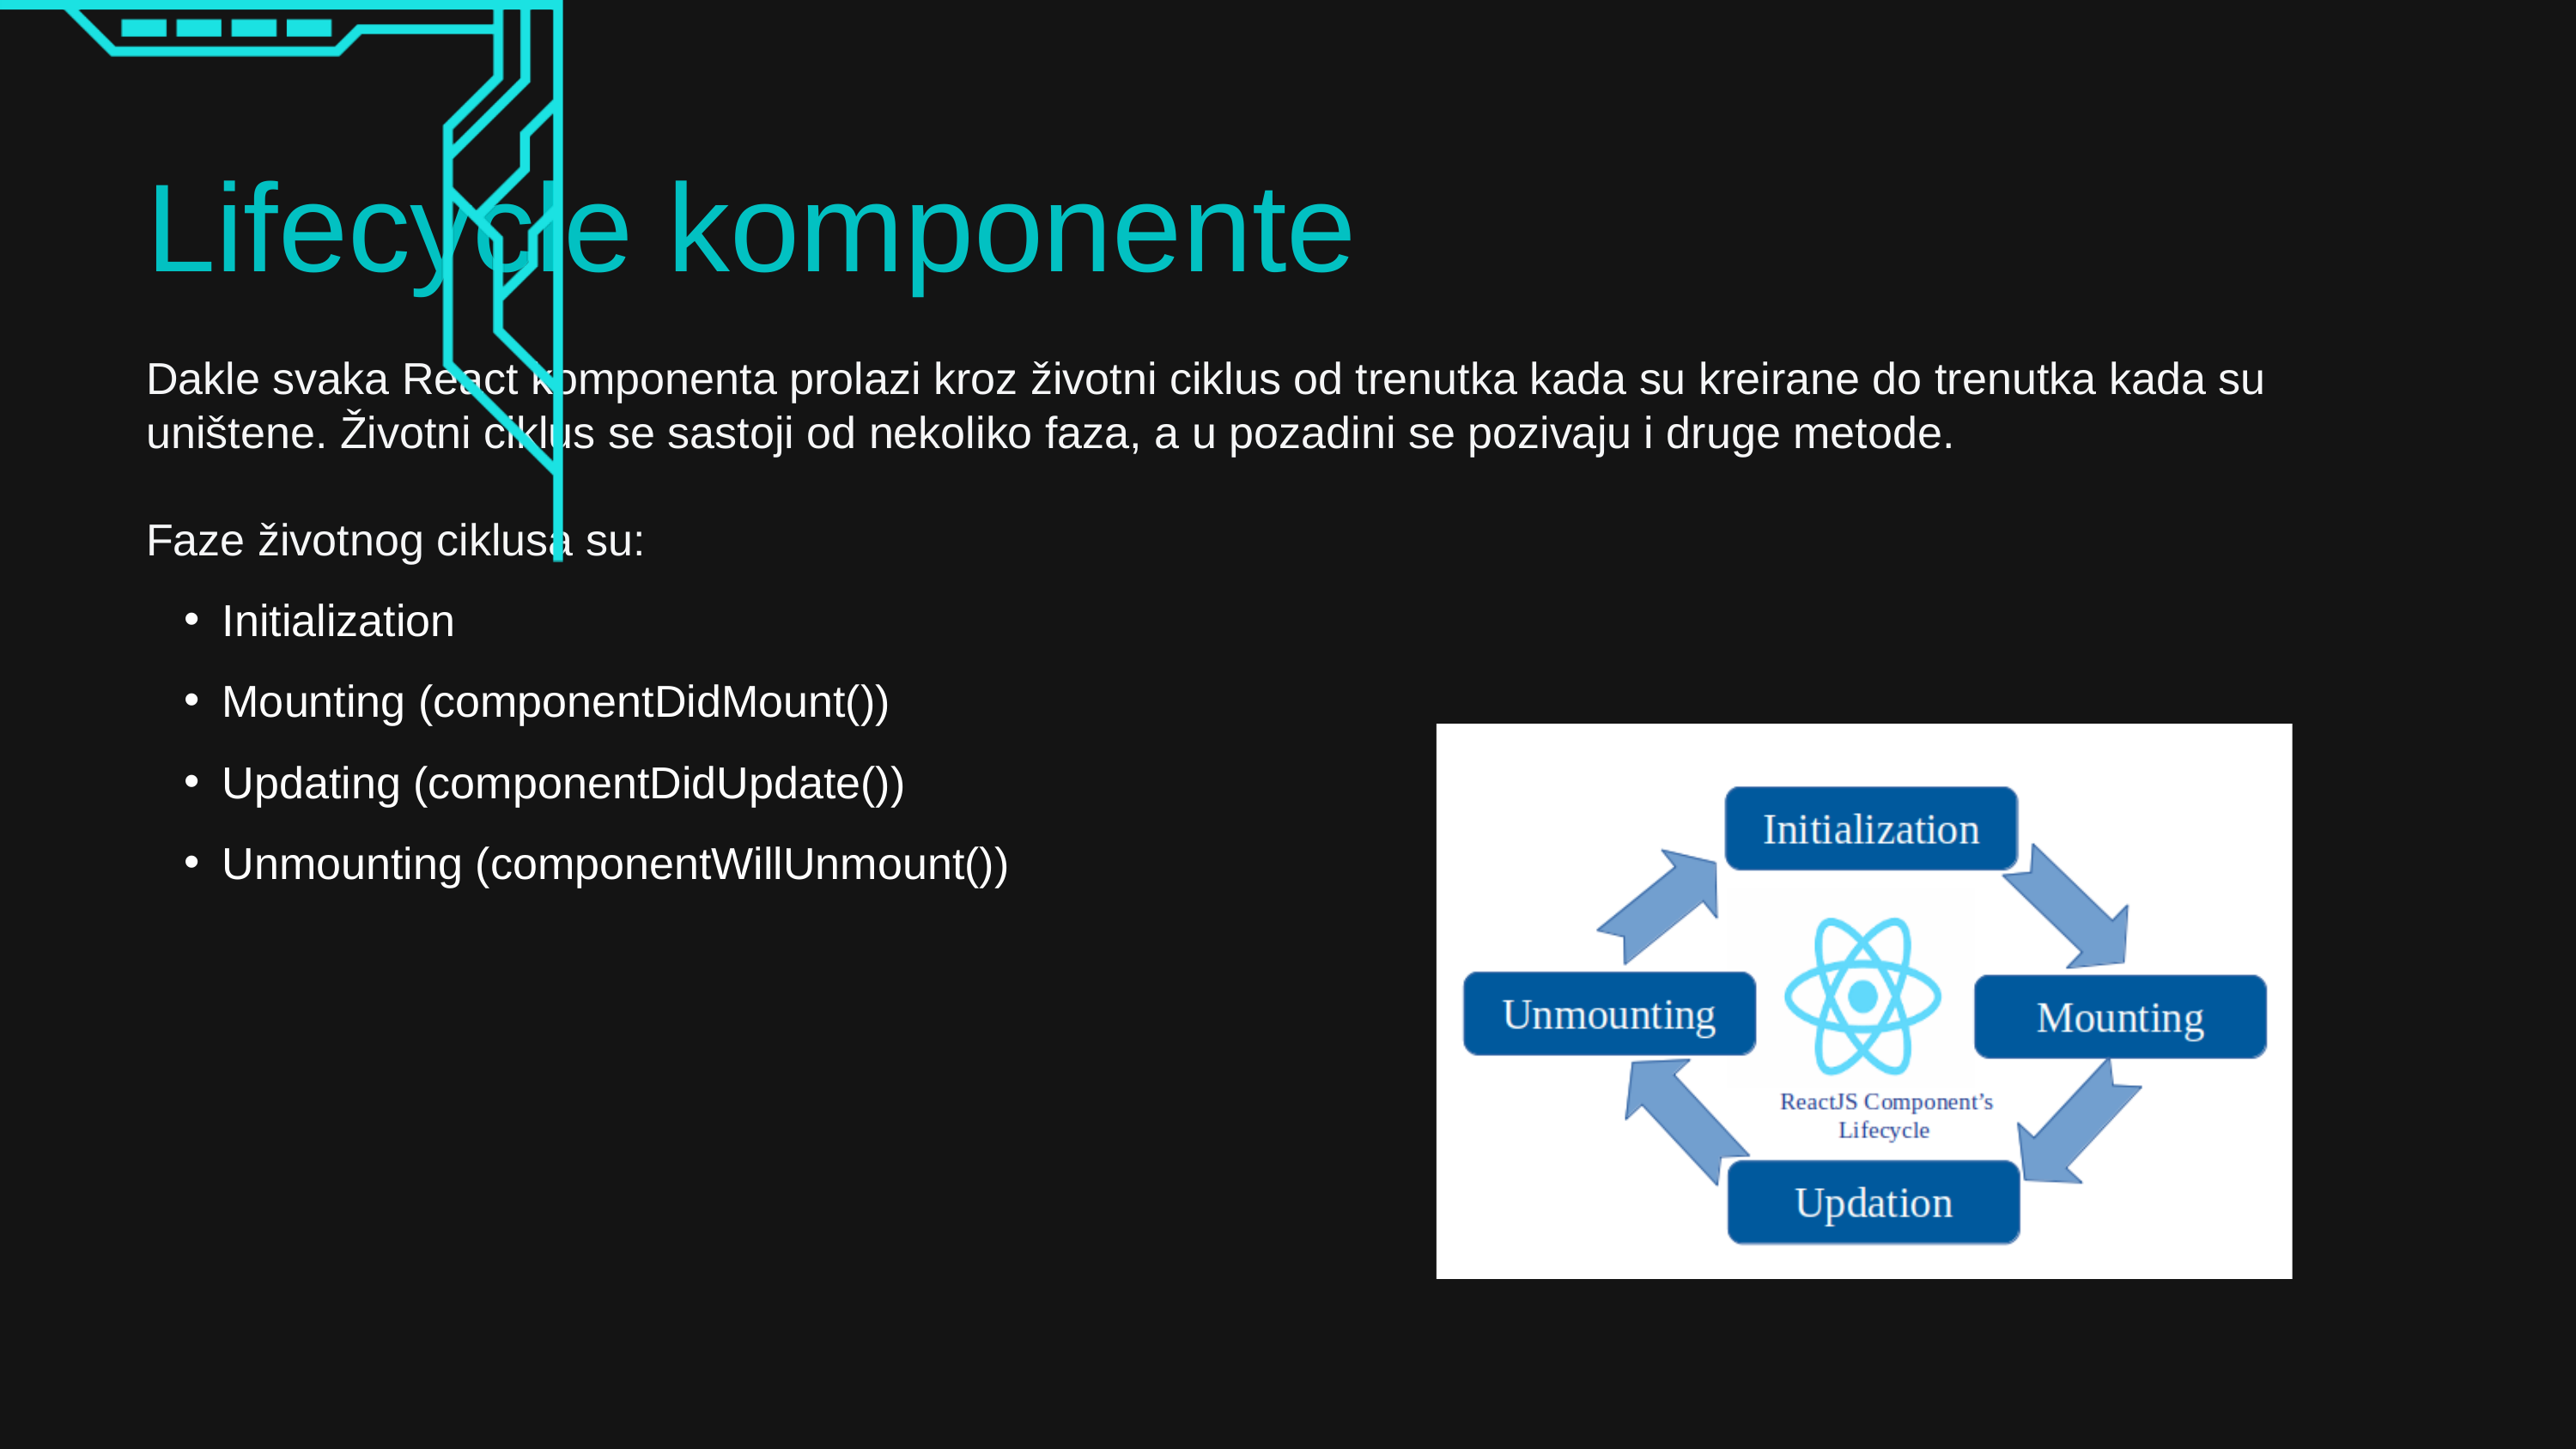

Lifecycle komponente

Dakle svaka React komponenta prolazi kroz životni ciklus od trenutka kada su kreirane do trenutka kada su uništene. Životni ciklus se sastoji od nekoliko faza, a u pozadini se pozivaju i druge metode.

Faze životnog ciklusa su:
Initialization
Mounting (componentDidMount())
Updating (componentDidUpdate())
Unmounting (componentWillUnmount())